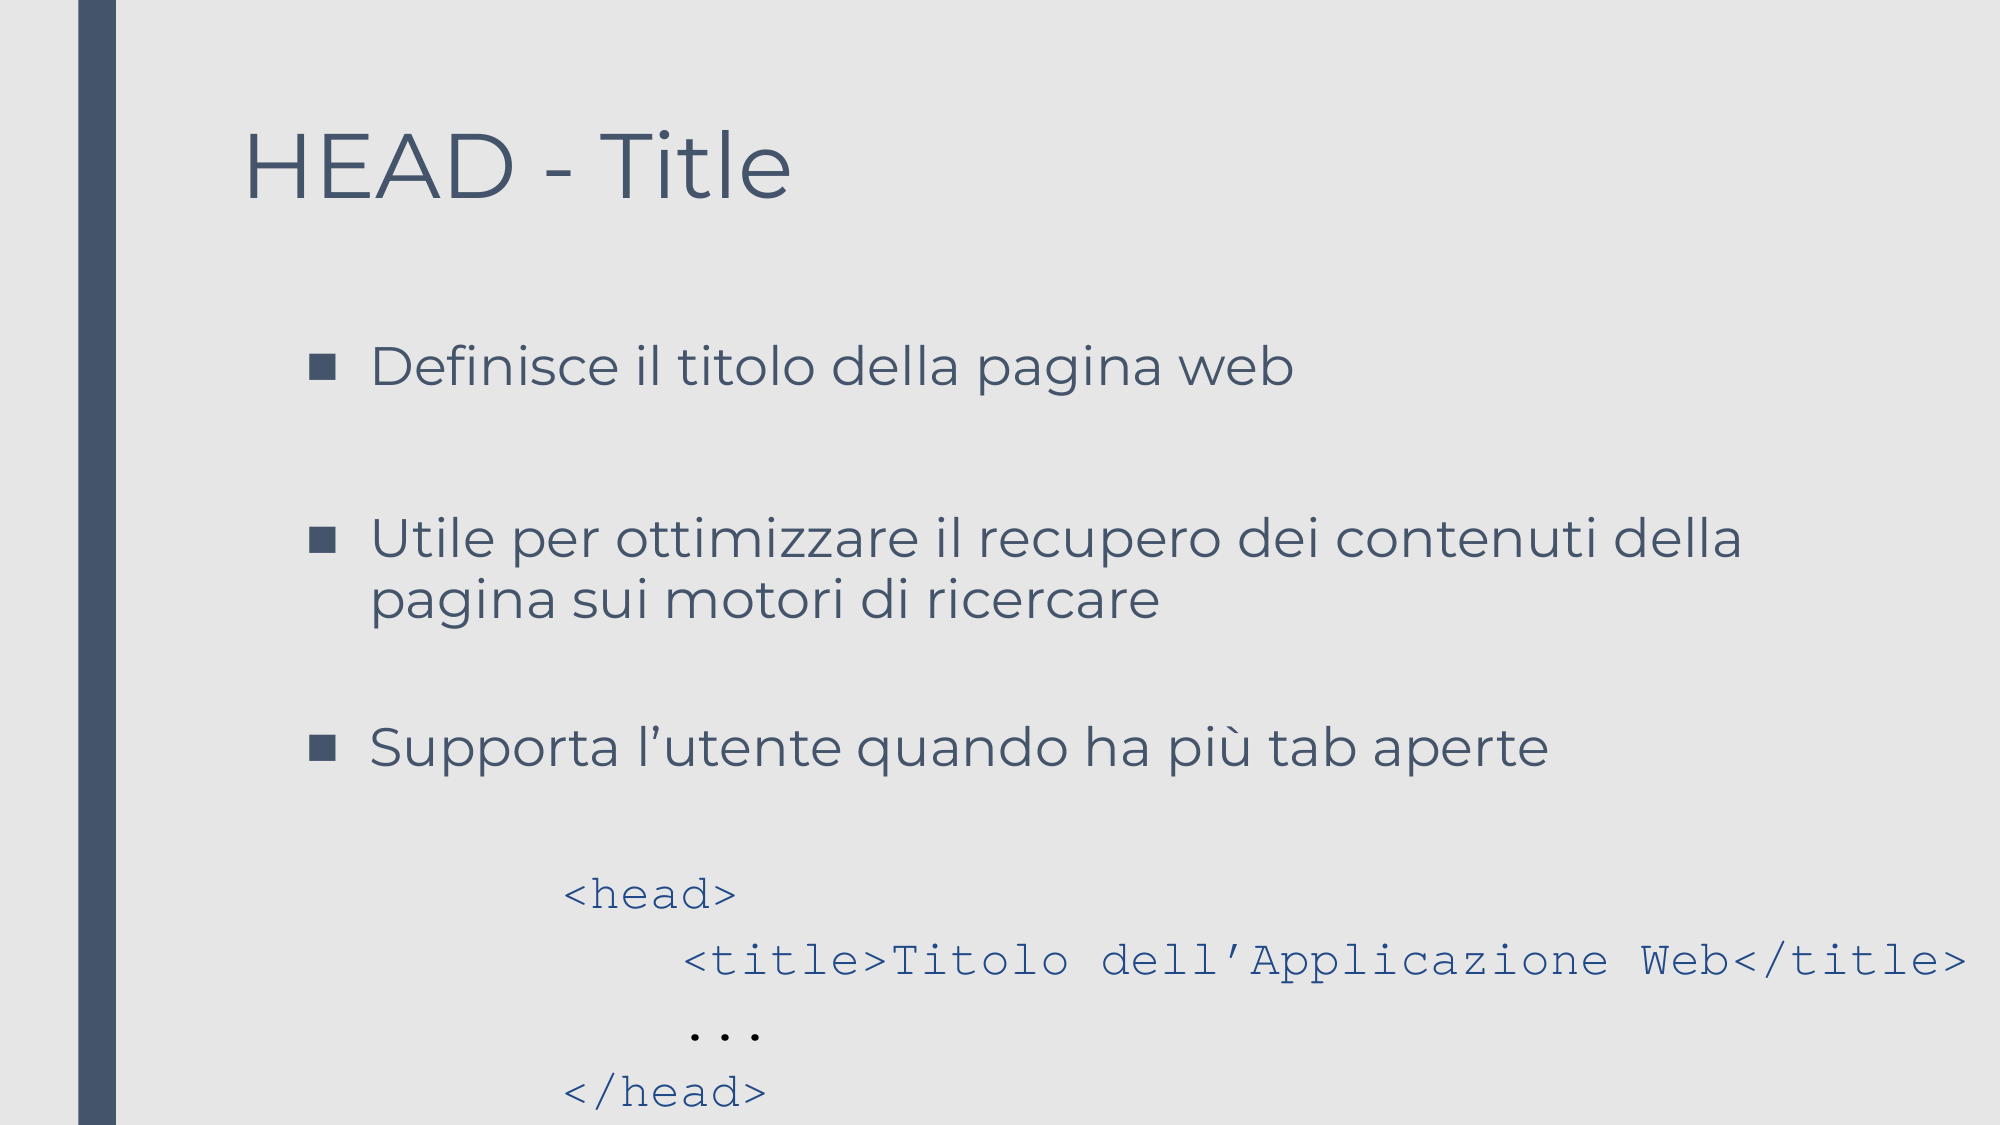

# HEAD - Title
Definisce il titolo della pagina web

Utile per ottimizzare il recupero dei contenuti della pagina sui motori di ricercare
Supporta l’utente quando ha più tab aperte
<head>
    <title>Titolo dell’Applicazione Web</title>
    ...
</head>